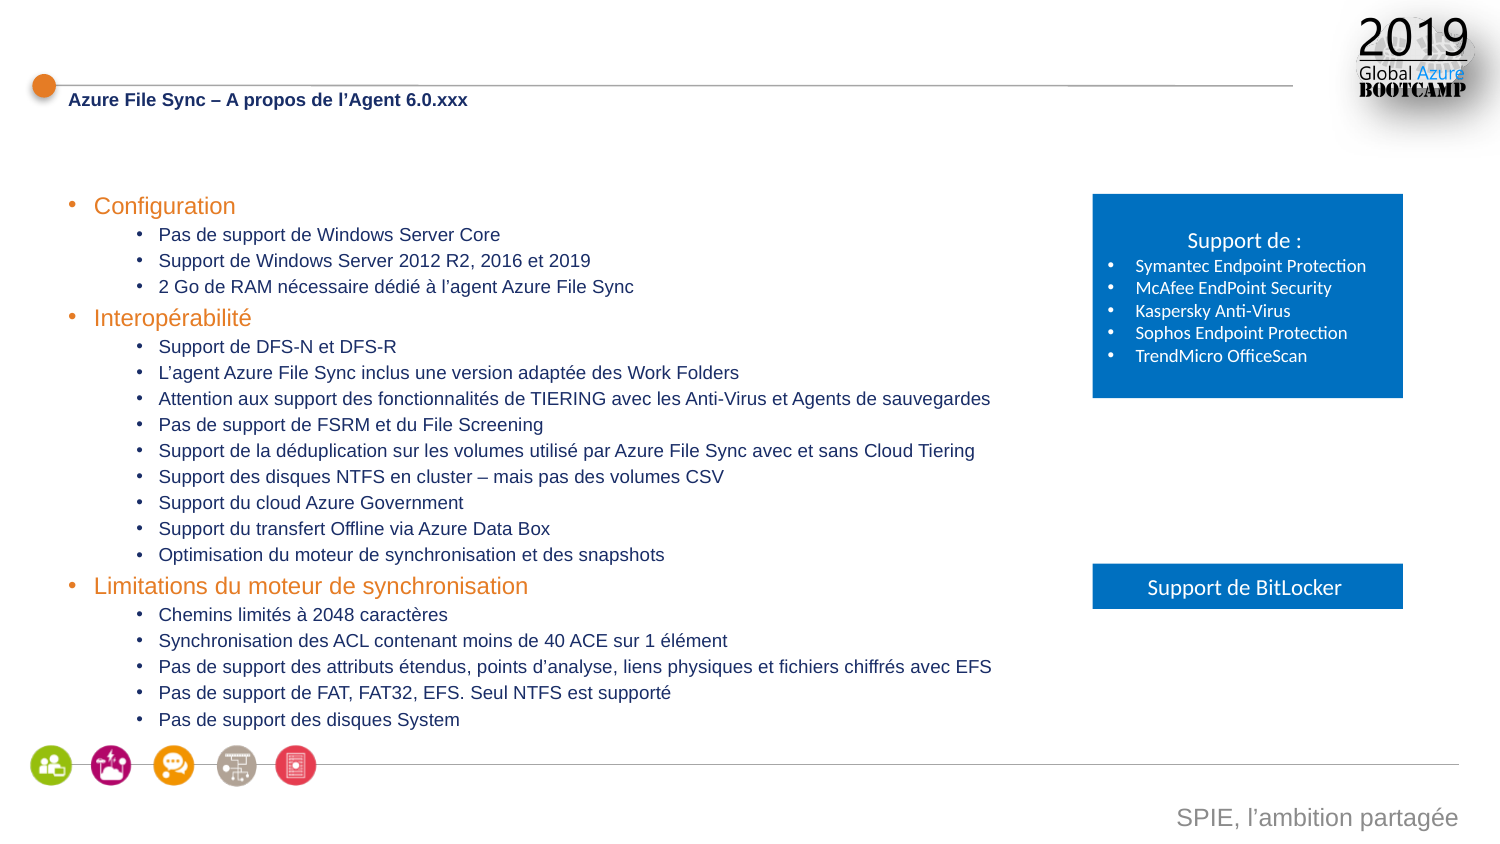

# Azure File Sync – A propos de l’Agent 6.0.xxx
Configuration
Pas de support de Windows Server Core
Support de Windows Server 2012 R2, 2016 et 2019
2 Go de RAM nécessaire dédié à l’agent Azure File Sync
Interopérabilité
Support de DFS-N et DFS-R
L’agent Azure File Sync inclus une version adaptée des Work Folders
Attention aux support des fonctionnalités de TIERING avec les Anti-Virus et Agents de sauvegardes
Pas de support de FSRM et du File Screening
Support de la déduplication sur les volumes utilisé par Azure File Sync avec et sans Cloud Tiering
Support des disques NTFS en cluster – mais pas des volumes CSV
Support du cloud Azure Government
Support du transfert Offline via Azure Data Box
Optimisation du moteur de synchronisation et des snapshots
Limitations du moteur de synchronisation
Chemins limités à 2048 caractères
Synchronisation des ACL contenant moins de 40 ACE sur 1 élément
Pas de support des attributs étendus, points d’analyse, liens physiques et fichiers chiffrés avec EFS
Pas de support de FAT, FAT32, EFS. Seul NTFS est supporté
Pas de support des disques System

Support de :
Symantec Endpoint Protection
McAfee EndPoint Security
Kaspersky Anti-Virus
Sophos Endpoint Protection
TrendMicro OfficeScan
Support de BitLocker
SPIE, l’ambition partagée